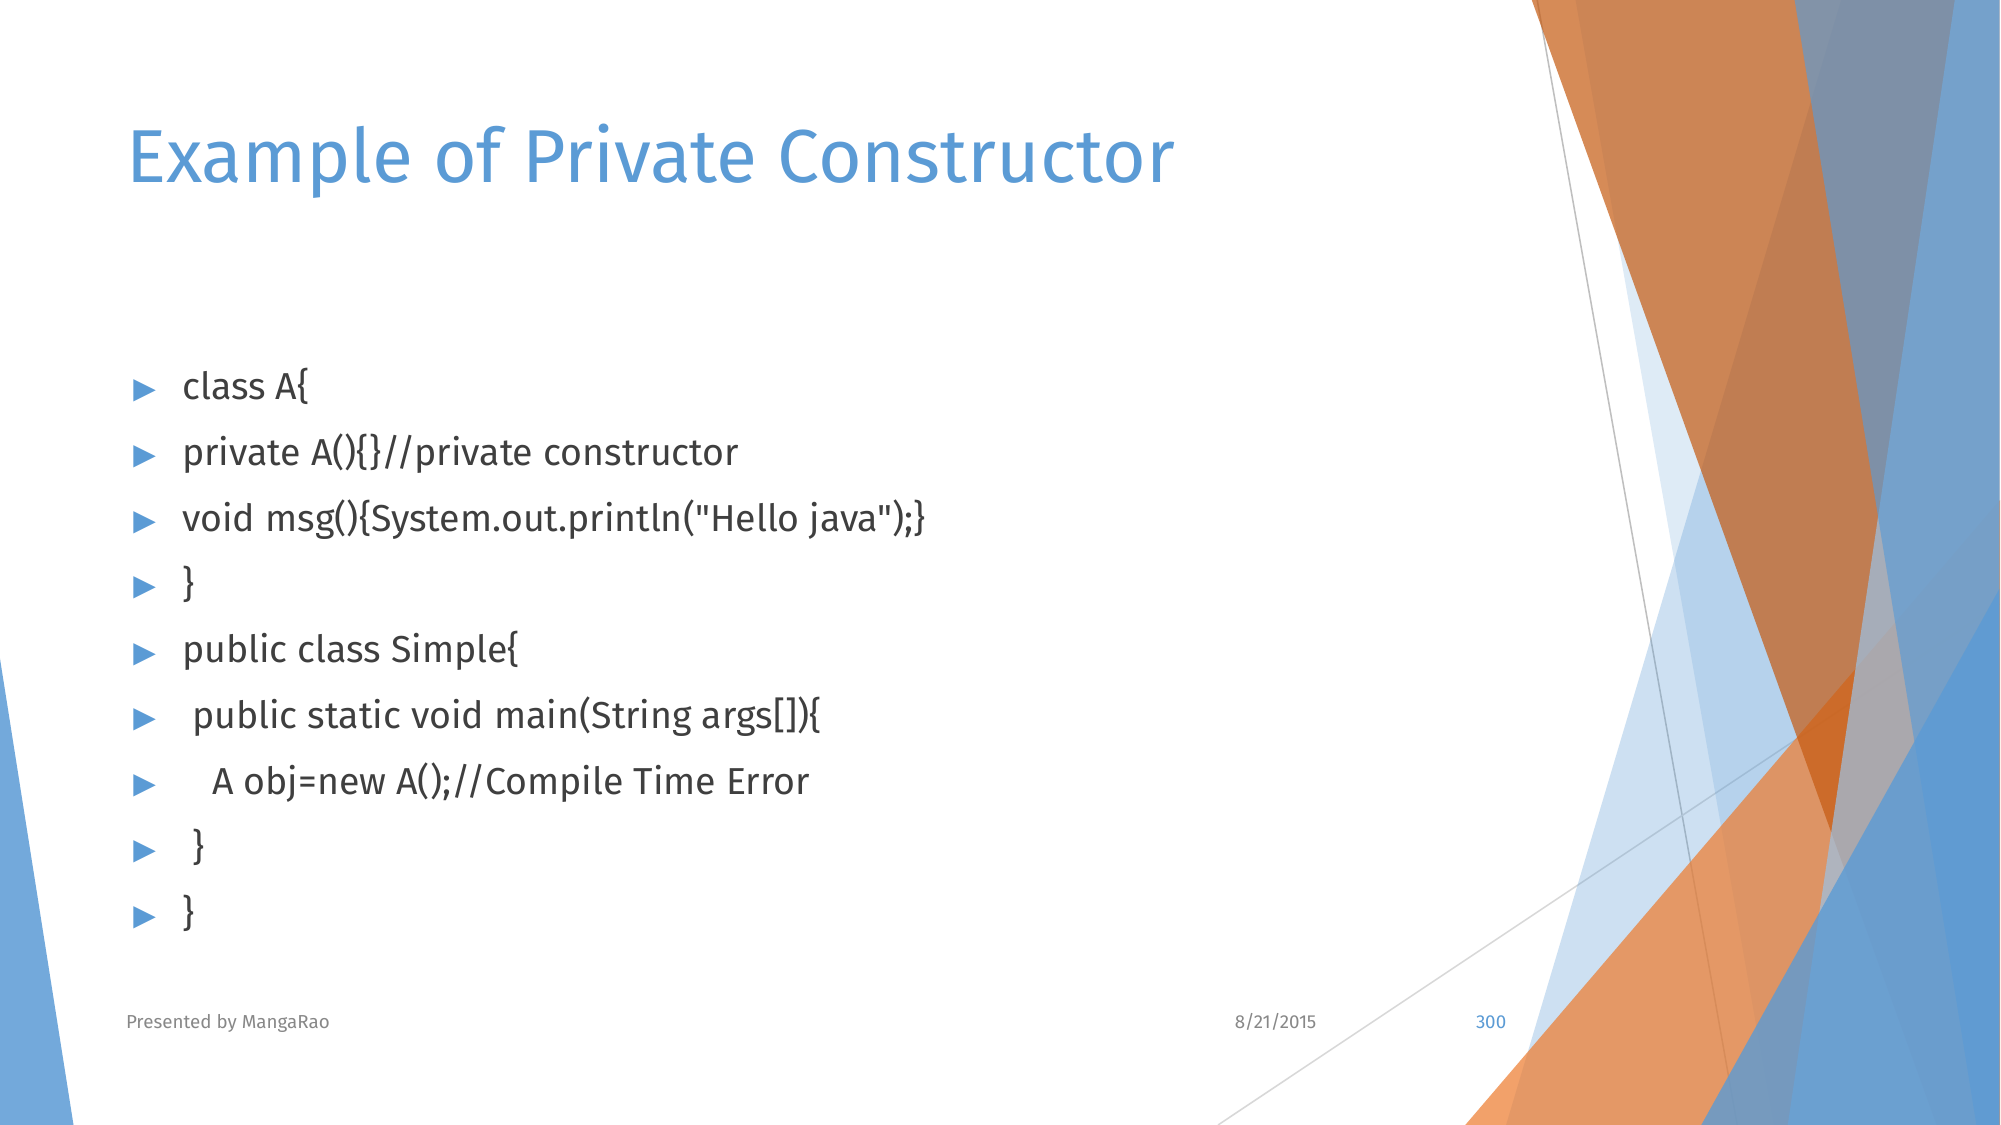

# Example of Private Constructor
class A{
private A(){}//private constructor
void msg(){System.out.println("Hello java");}
}
public class Simple{
 public static void main(String args[]){
   A obj=new A();//Compile Time Error
 }
}
Presented by MangaRao
8/21/2015
300